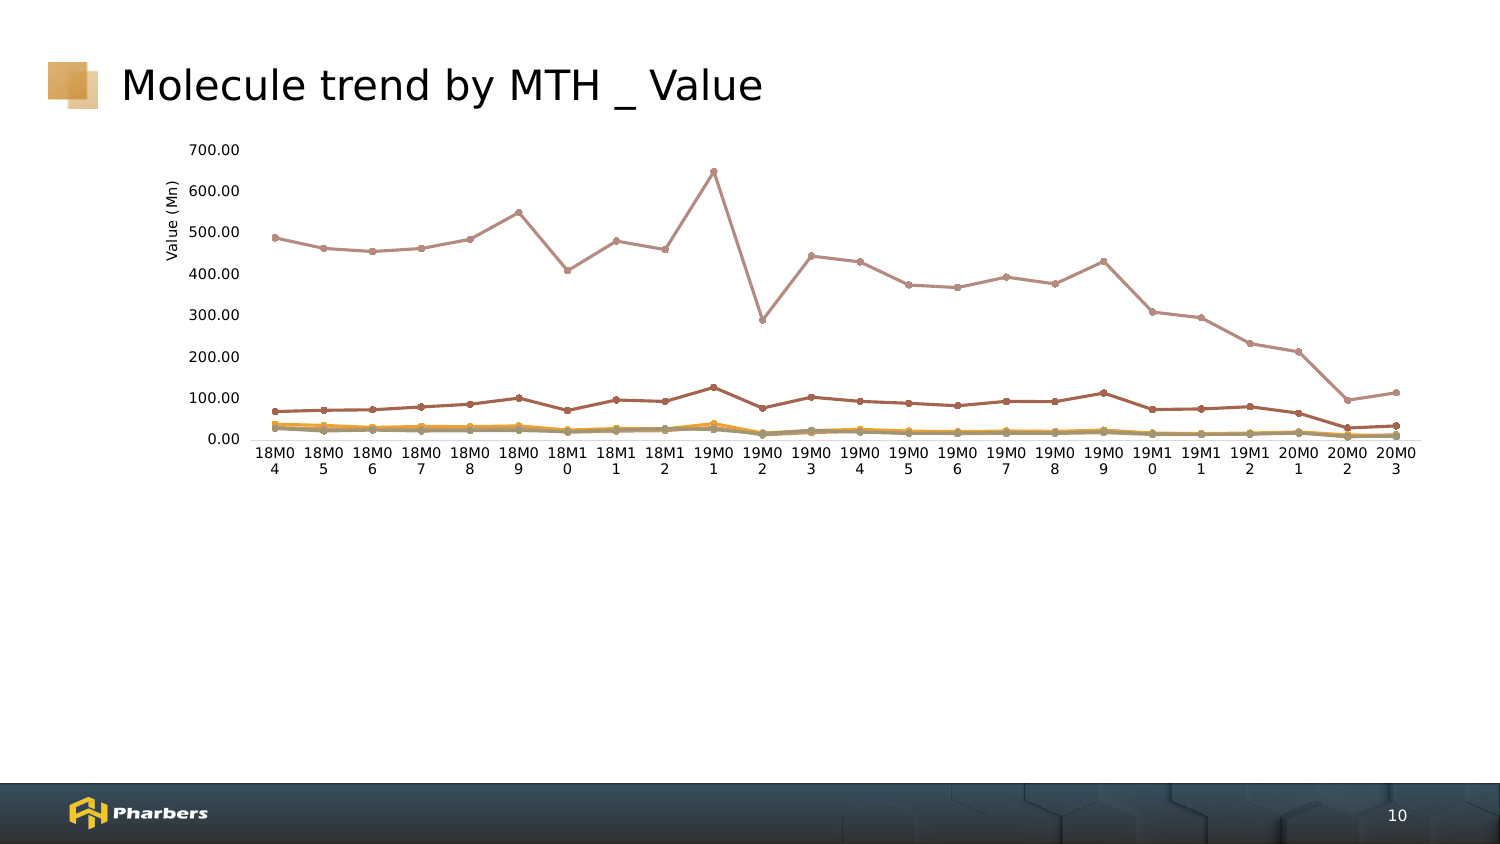

# Molecule trend by MTH _ Value

### Chart

| Category | ENTECAVIR | TENOFOVIR DISOPROXIL | ADEFOVIR DIPIVOXIL | LAMIVUDINE | TELBIVUDINE |  |  |  |  |  |  |
|---|---|---|---|---|---|---|---|---|---|---|---|
| 18M04 | 488.51738477 | 69.28466633 | 38.86743234 | 30.83494439 | 28.59393669 | None | None | None | None | None | None |
| 18M05 | 463.09894671 | 72.46450602 | 35.80190876 | 27.41899153 | 22.41194304 | None | None | None | None | None | None |
| 18M06 | 455.56788062 | 73.64854652 | 30.96311884 | 26.34410403 | 24.66852216 | None | None | None | None | None | None |
| 18M07 | 462.83916114 | 80.3982143 | 33.37489284 | 26.84943159 | 22.41760484 | None | None | None | None | None | None |
| 18M08 | 485.0663344 | 86.94948145 | 32.81842126 | 26.56197706 | 23.21599642 | None | None | None | None | None | None |
| 18M09 | 549.88698376 | 101.80865466 | 34.73635952 | 28.99605856 | 23.8027969 | None | None | None | None | None | None |
| 18M10 | 409.16087772 | 71.89498225 | 24.73658534 | 19.46118943 | 20.90127436 | None | None | None | None | None | None |
| 18M11 | 480.85359287 | 97.24674859 | 28.43765412 | 22.22445387 | 24.7731248 | None | None | None | None | None | None |
| 18M12 | 460.18405974 | 93.78614132 | 27.4981665 | 23.32365663 | 28.37618623 | None | None | None | None | None | None |
| 19M01 | 648.63580461 | 127.71112789 | 40.25679011 | 30.96693701 | 25.82873877 | None | None | None | None | None | None |
| 19M02 | 289.95838417 | 77.66009751 | 17.55592818 | 12.87041273 | 15.79662452 | None | None | None | None | None | None |
| 19M03 | 444.65042266 | 104.14204518 | 23.27274743 | 18.69536753 | 24.14686097 | None | None | None | None | None | None |
| 19M04 | 430.49533744 | 93.86165167 | 26.41949218 | 21.29603659 | 19.82157897 | None | None | None | None | None | None |
| 19M05 | 374.82336624 | 89.32383967 | 22.18475898 | 17.30906179 | 16.50518218 | None | None | None | None | None | None |
| 19M06 | 368.50862098 | 83.35016544 | 20.59777631 | 16.11600576 | 17.51375583 | None | None | None | None | None | None |
| 19M07 | 393.9726982 | 93.94575972 | 22.45704094 | 16.7321063 | 18.46152582 | None | None | None | None | None | None |
| 19M08 | 377.34035493 | 93.0997151 | 21.47472636 | 16.566317 | 17.60405997 | None | None | None | None | None | None |
| 19M09 | 431.82734465 | 113.92300288 | 24.52059849 | 18.47839021 | 20.71592484 | None | None | None | None | None | None |
| 19M10 | 309.51719176 | 74.21005615 | 17.50254973 | 14.08509496 | 15.44718055 | None | None | None | None | None | None |
| 19M11 | 295.63089882 | 75.57885138 | 16.05146484 | 13.76863809 | 14.07146582 | None | None | None | None | None | None |
| 19M12 | 233.53042032 | 81.01046036 | 17.44820465 | 15.25652637 | 14.84824594 | None | None | None | None | None | None |
| 20M01 | 213.33708723 | 65.32538341 | 20.17228899 | 18.89274469 | 17.24802459 | None | None | None | None | None | None |
| 20M02 | 96.6864407 | 29.5859886 | 12.76909139 | 7.87017579 | 9.40871681 | None | None | None | None | None | None |
| 20M03 | 114.61420689 | 34.68227223 | 12.22573835 | 13.39146843 | 9.4120174 | None | None | None | None | None | None |
10